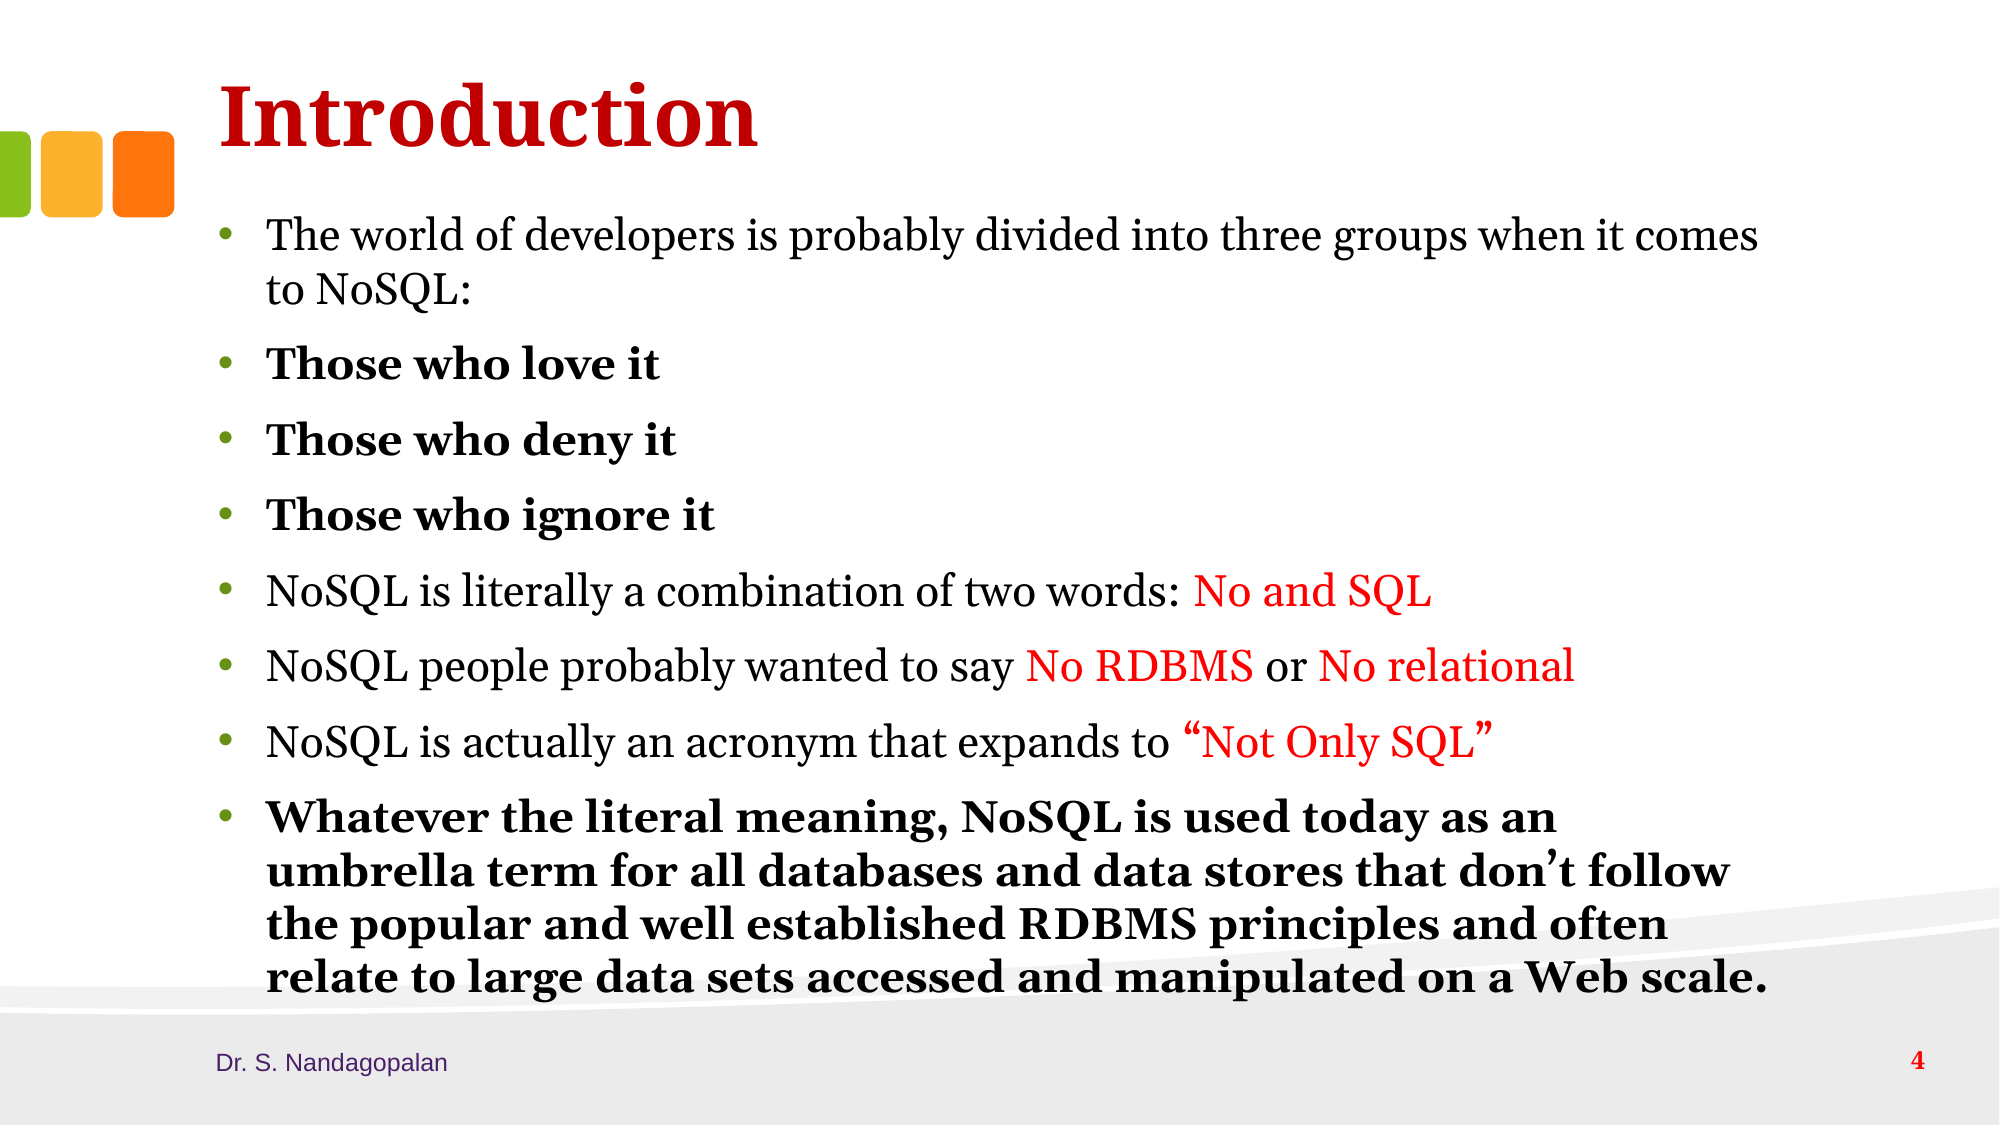

# Introduction
The world of developers is probably divided into three groups when it comes to NoSQL:
Those who love it
Those who deny it
Those who ignore it
NoSQL is literally a combination of two words: No and SQL
NoSQL people probably wanted to say No RDBMS or No relational
NoSQL is actually an acronym that expands to “Not Only SQL”
Whatever the literal meaning, NoSQL is used today as an umbrella term for all databases and data stores that don’t follow the popular and well established RDBMS principles and often relate to large data sets accessed and manipulated on a Web scale.

Dr. S. Nandagopalan
4